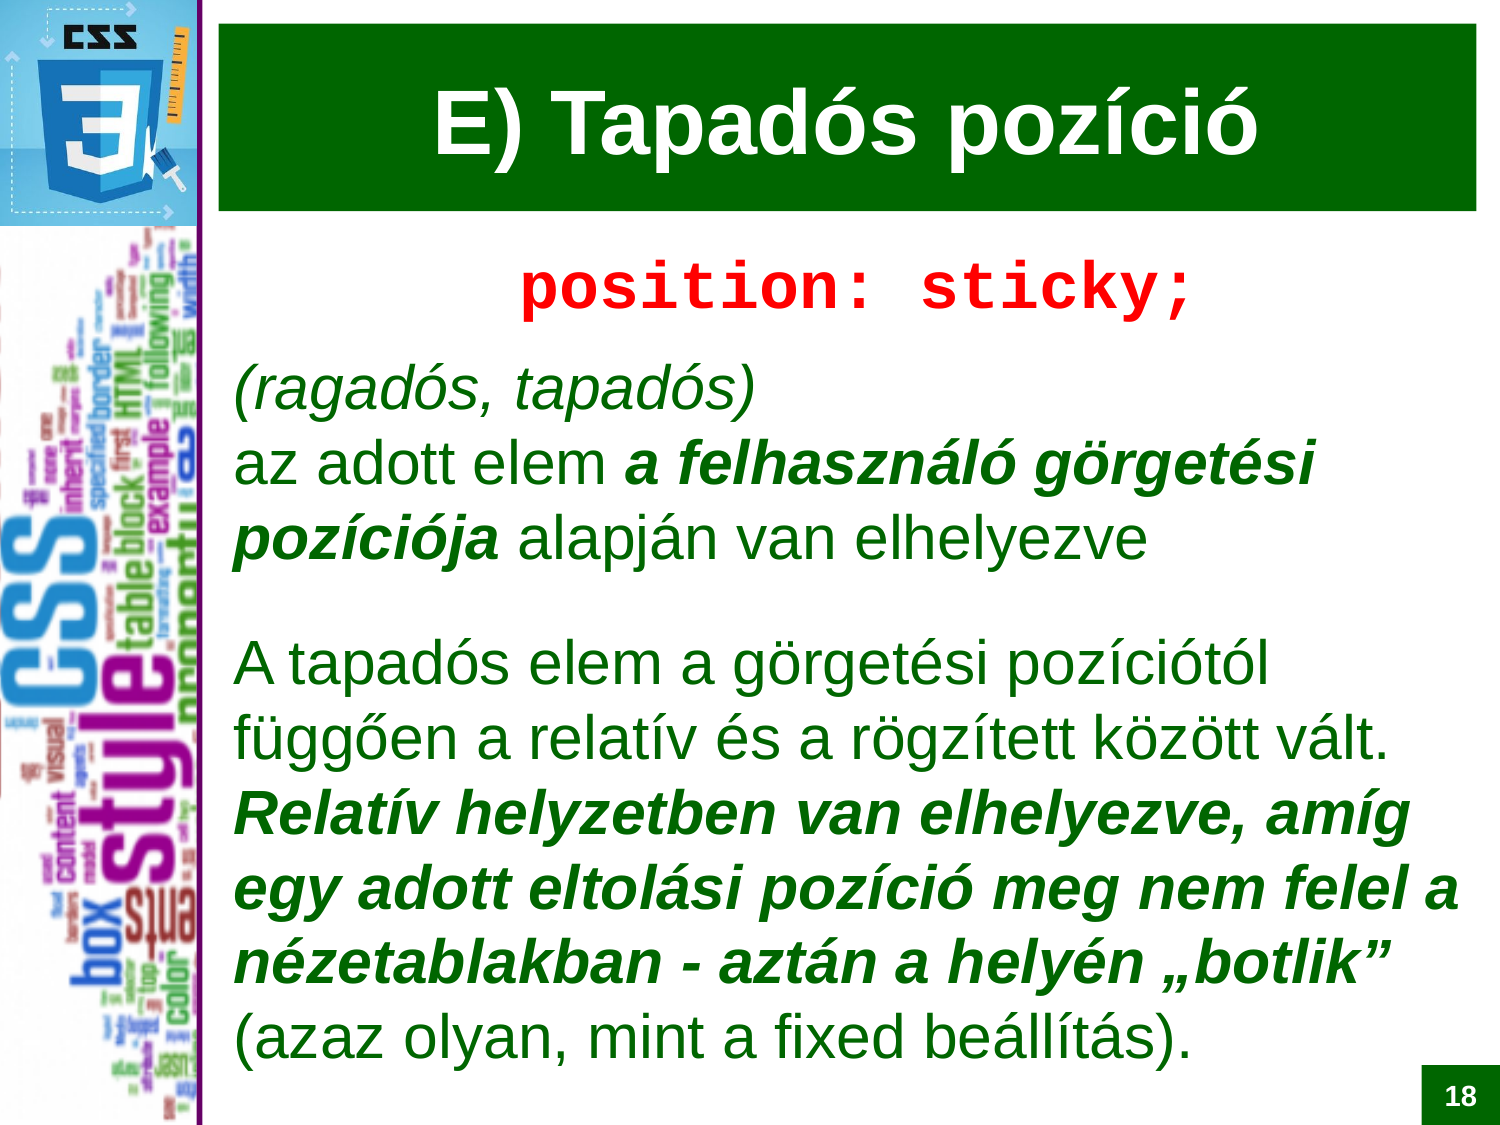

# E) Tapadós pozíció
position: sticky;
(ragadós, tapadós)
az adott elem a felhasználó görgetési pozíciója alapján van elhelyezve
A tapadós elem a görgetési pozíciótól függően a relatív és a rögzített között vált. Relatív helyzetben van elhelyezve, amíg egy adott eltolási pozíció meg nem felel a nézetablakban - aztán a helyén „botlik”
(azaz olyan, mint a fixed beállítás).
18